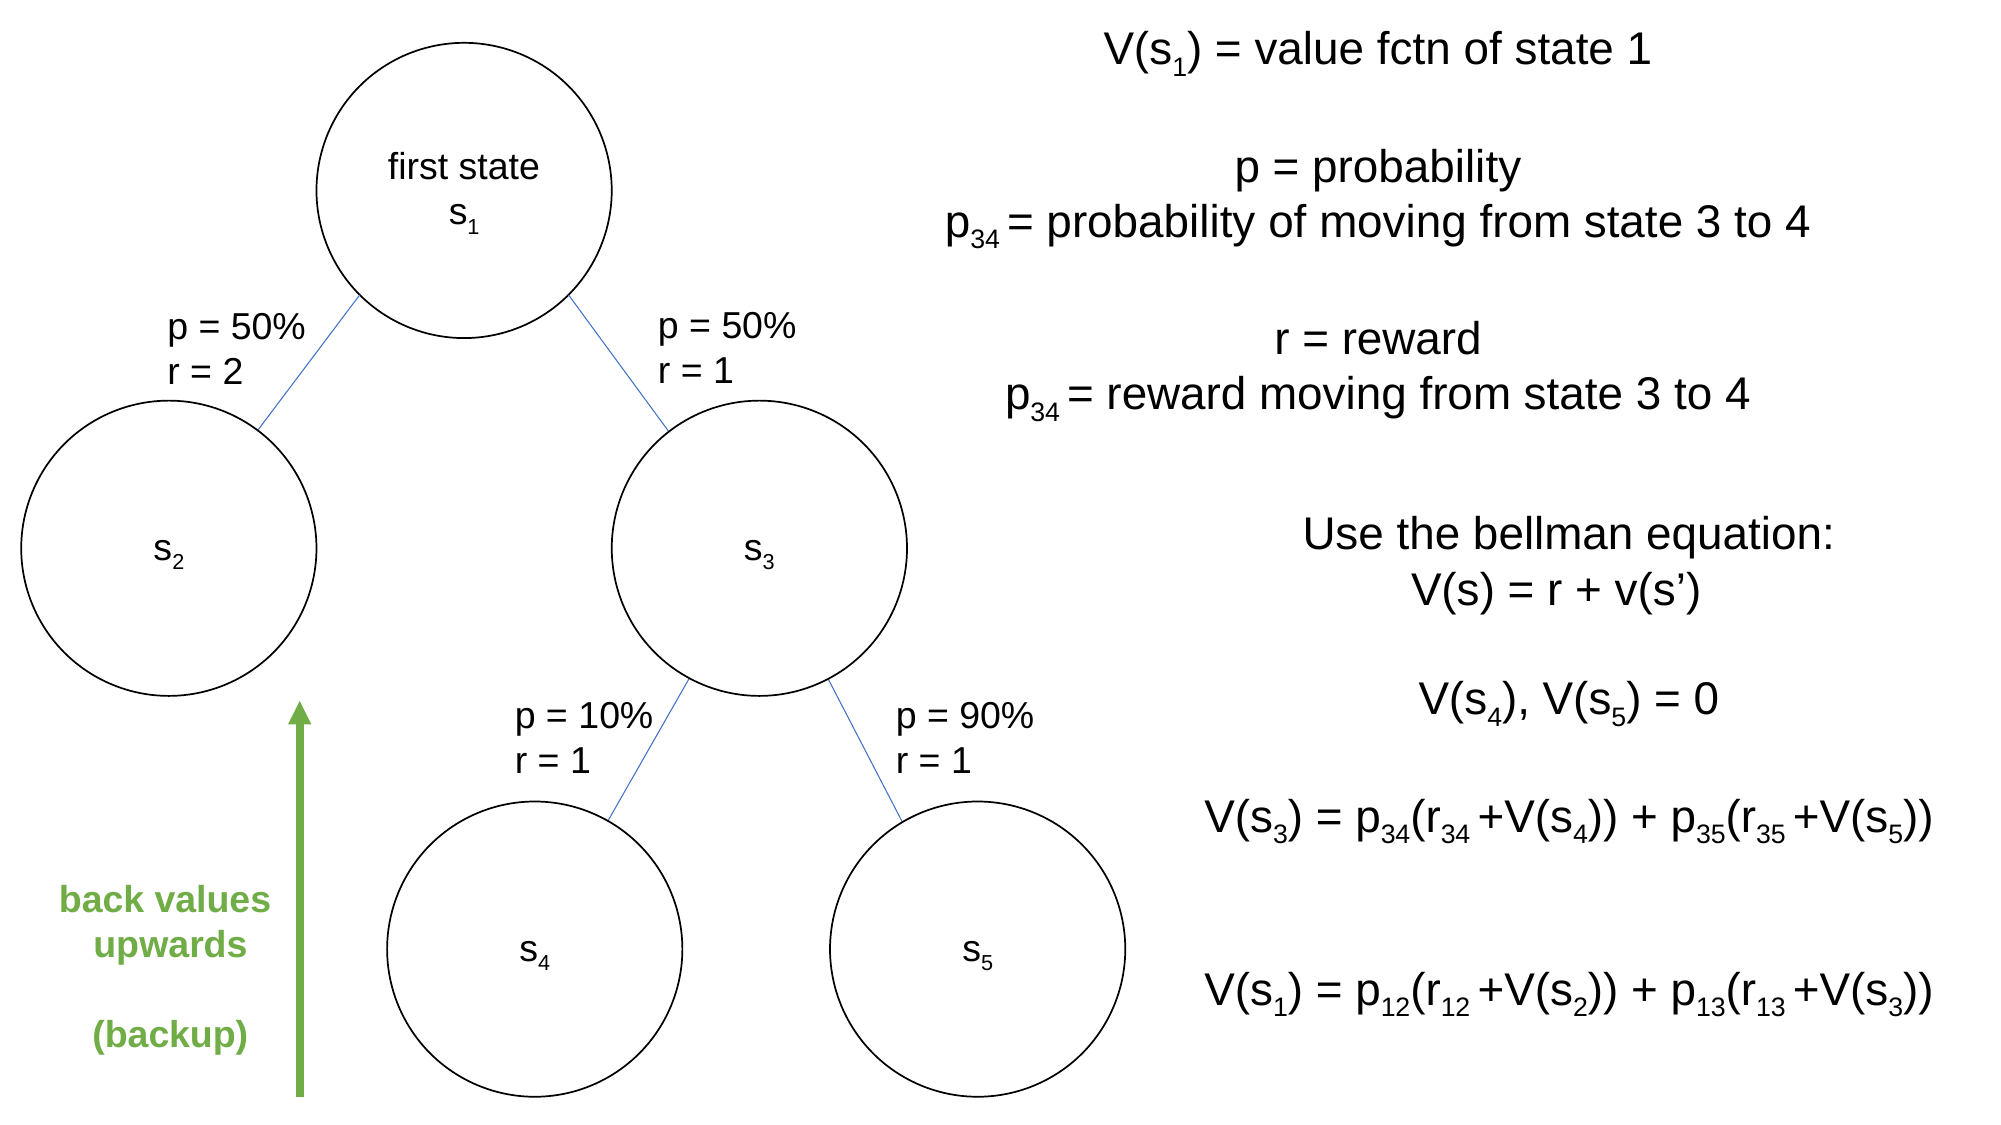

V(s1) = value fctn of state 1

p = probability
p34 = probability of moving from state 3 to 4

r = reward
p34 = reward moving from state 3 to 4
first state
s1
p = 50%
r = 1
p = 50%
r = 2
s2
s3
Use the bellman equation:
V(s) = r + v(s’)

V(s4), V(s5) = 0

V(s3) = p34(r34 +V(s4)) + p35(r35 +V(s5))

V(s1) = p12(r12 +V(s2)) + p13(r13 +V(s3))

p = 10%
r = 1
p = 90%
r = 1
s4
s5
back values
upwards

(backup)